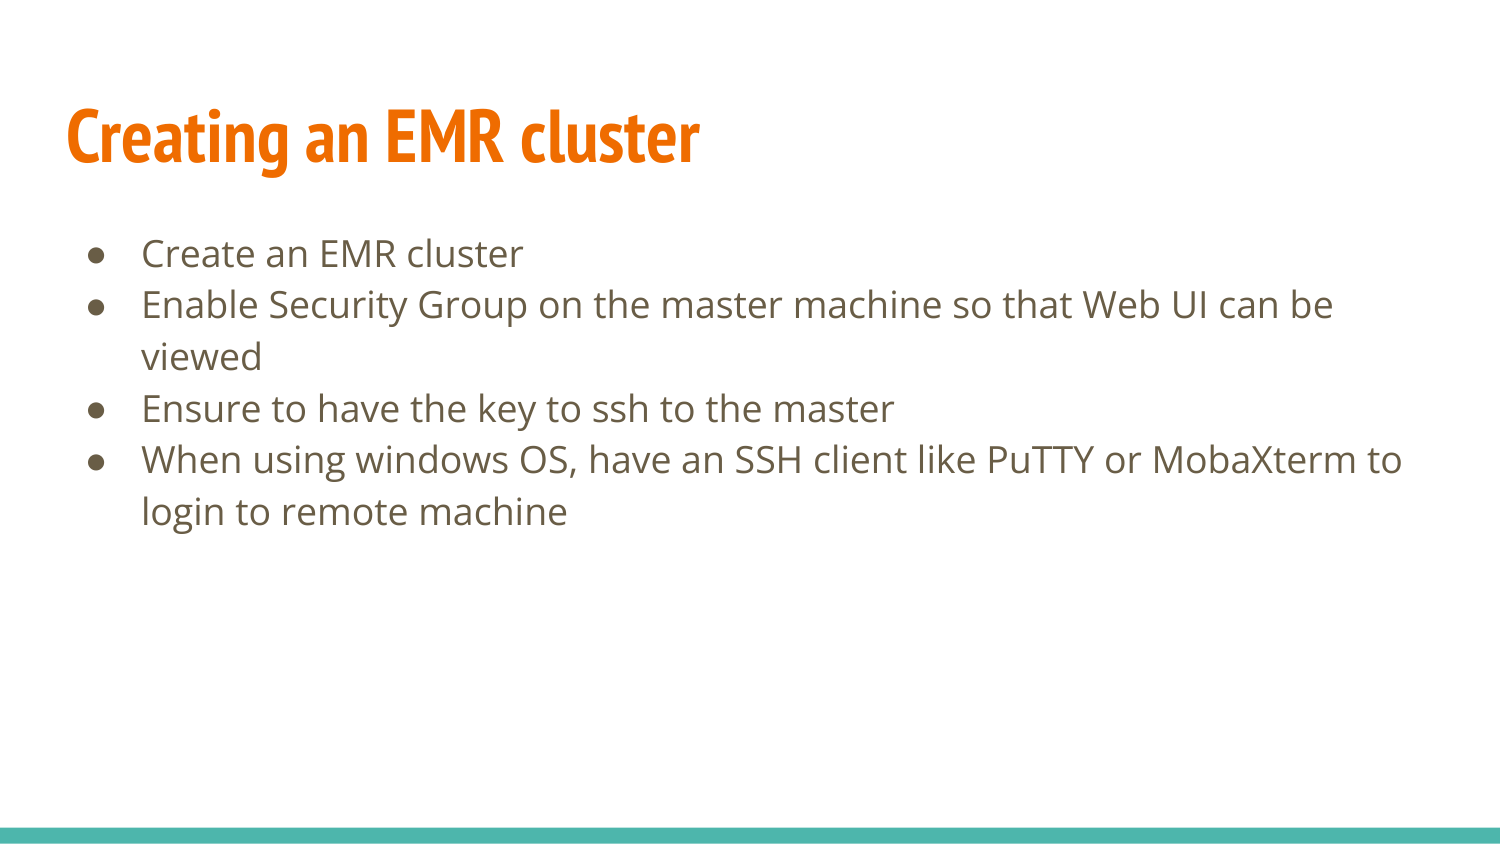

# Creating an EMR cluster
Create an EMR cluster
Enable Security Group on the master machine so that Web UI can be viewed
Ensure to have the key to ssh to the master
When using windows OS, have an SSH client like PuTTY or MobaXterm to login to remote machine